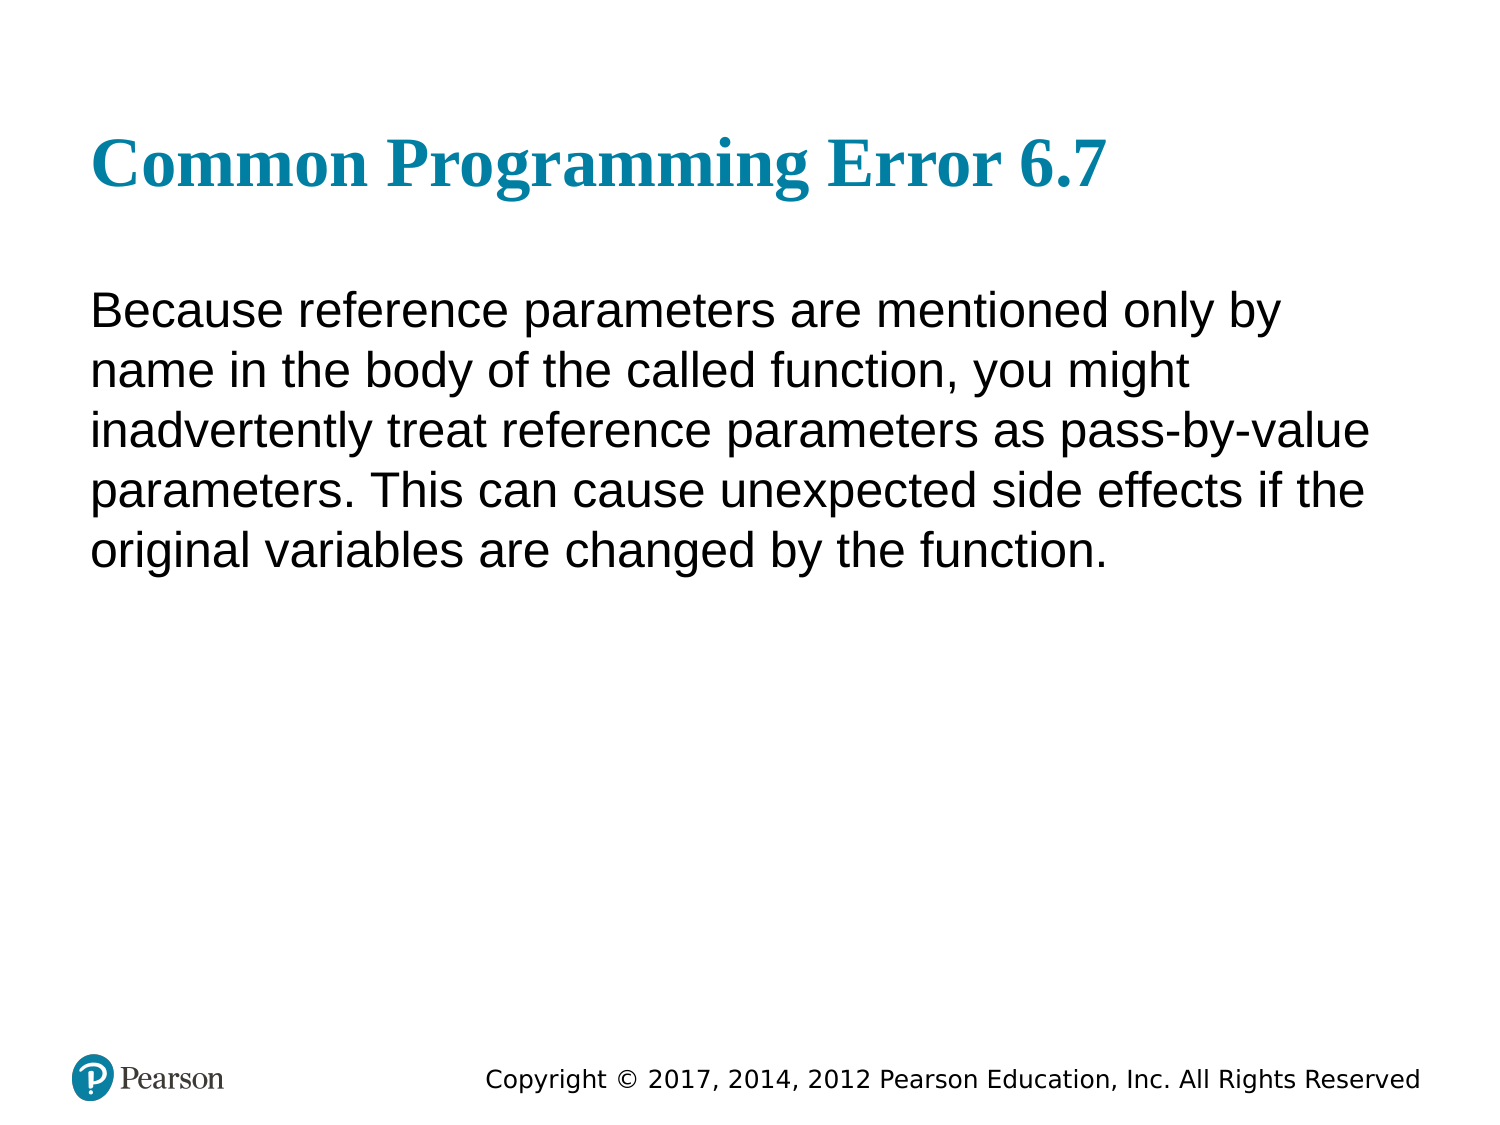

# Common Programming Error 6.7
Because reference parameters are mentioned only by name in the body of the called function, you might inadvertently treat reference parameters as pass-by-value parameters. This can cause unexpected side effects if the original variables are changed by the function.